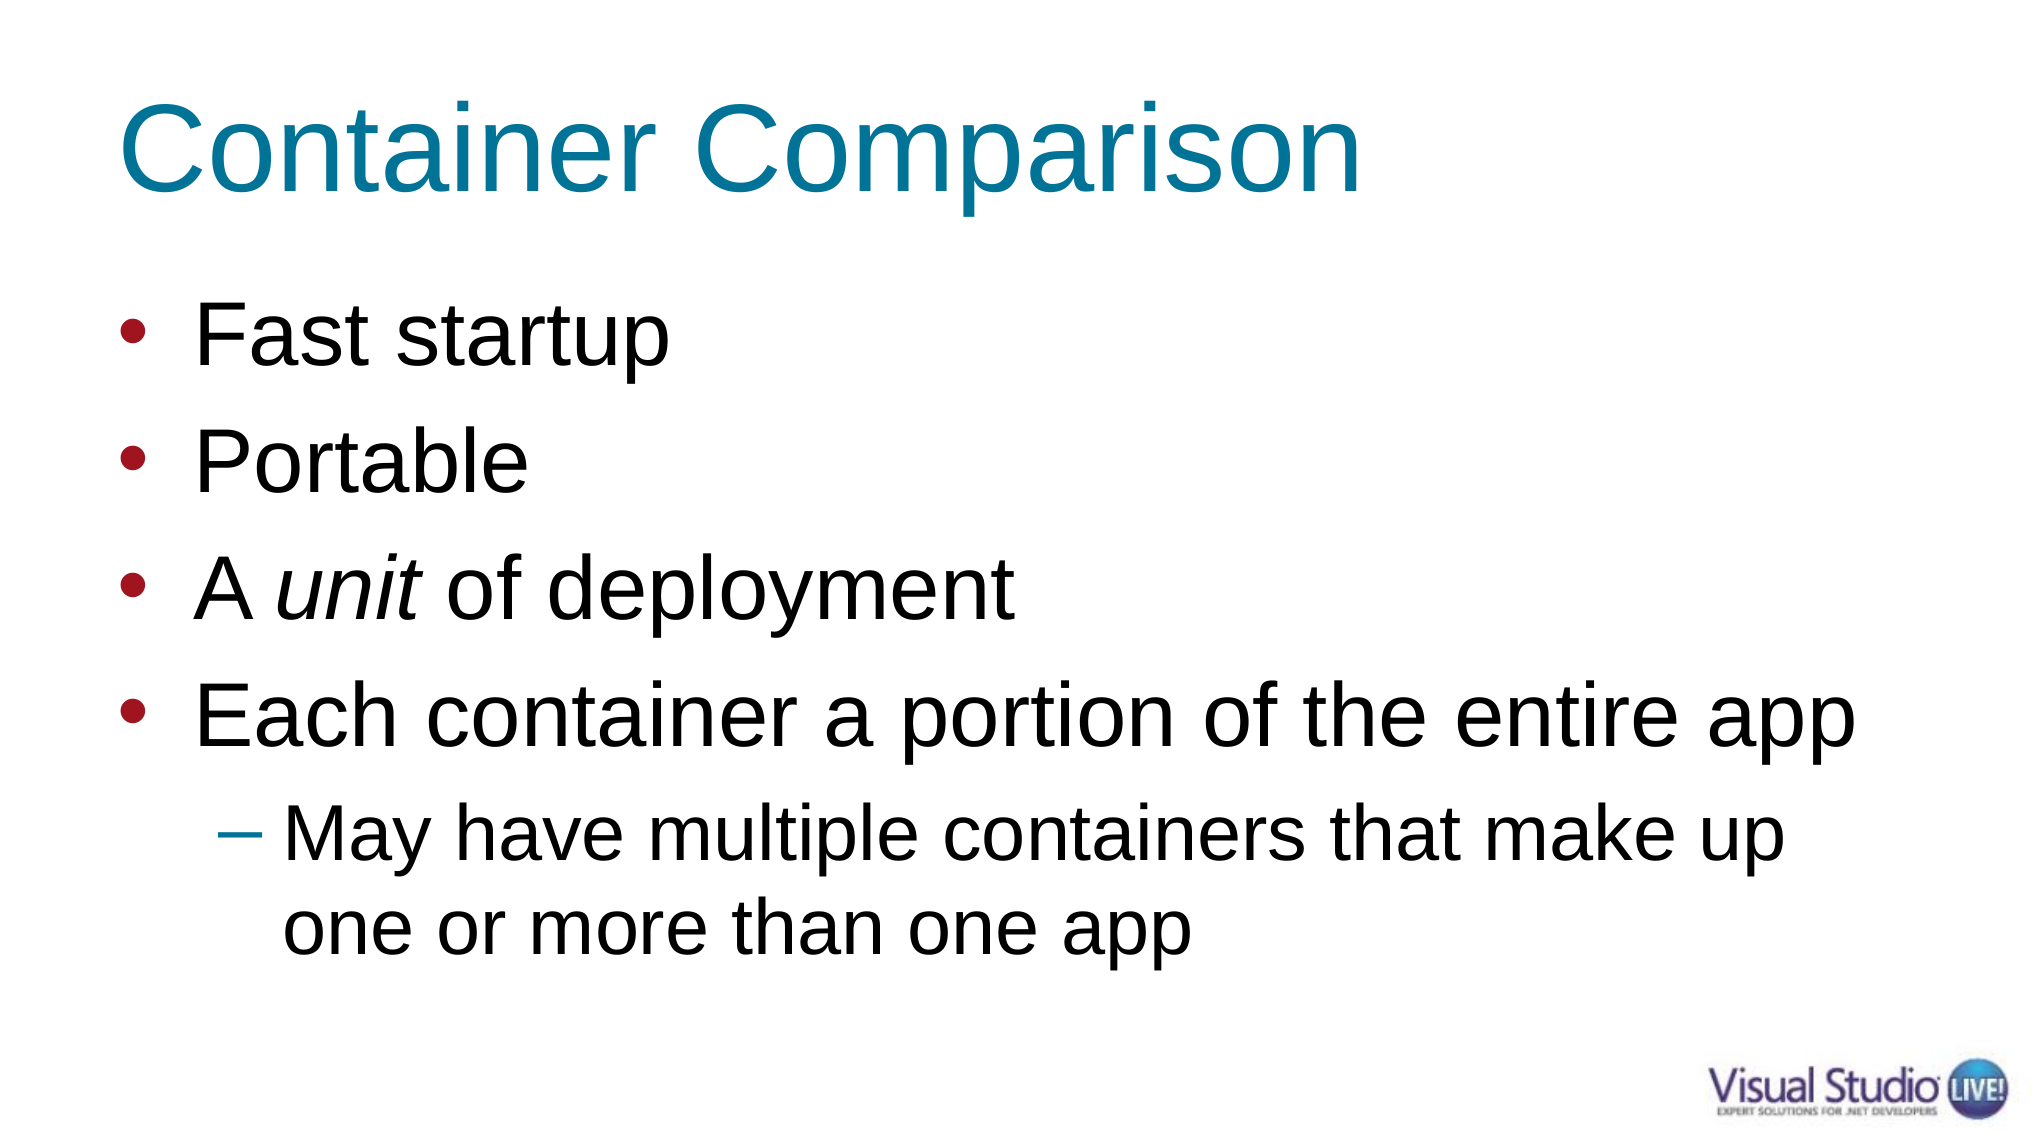

# Container Comparison
Fast startup
Portable
A unit of deployment
Each container a portion of the entire app
May have multiple containers that make up one or more than one app